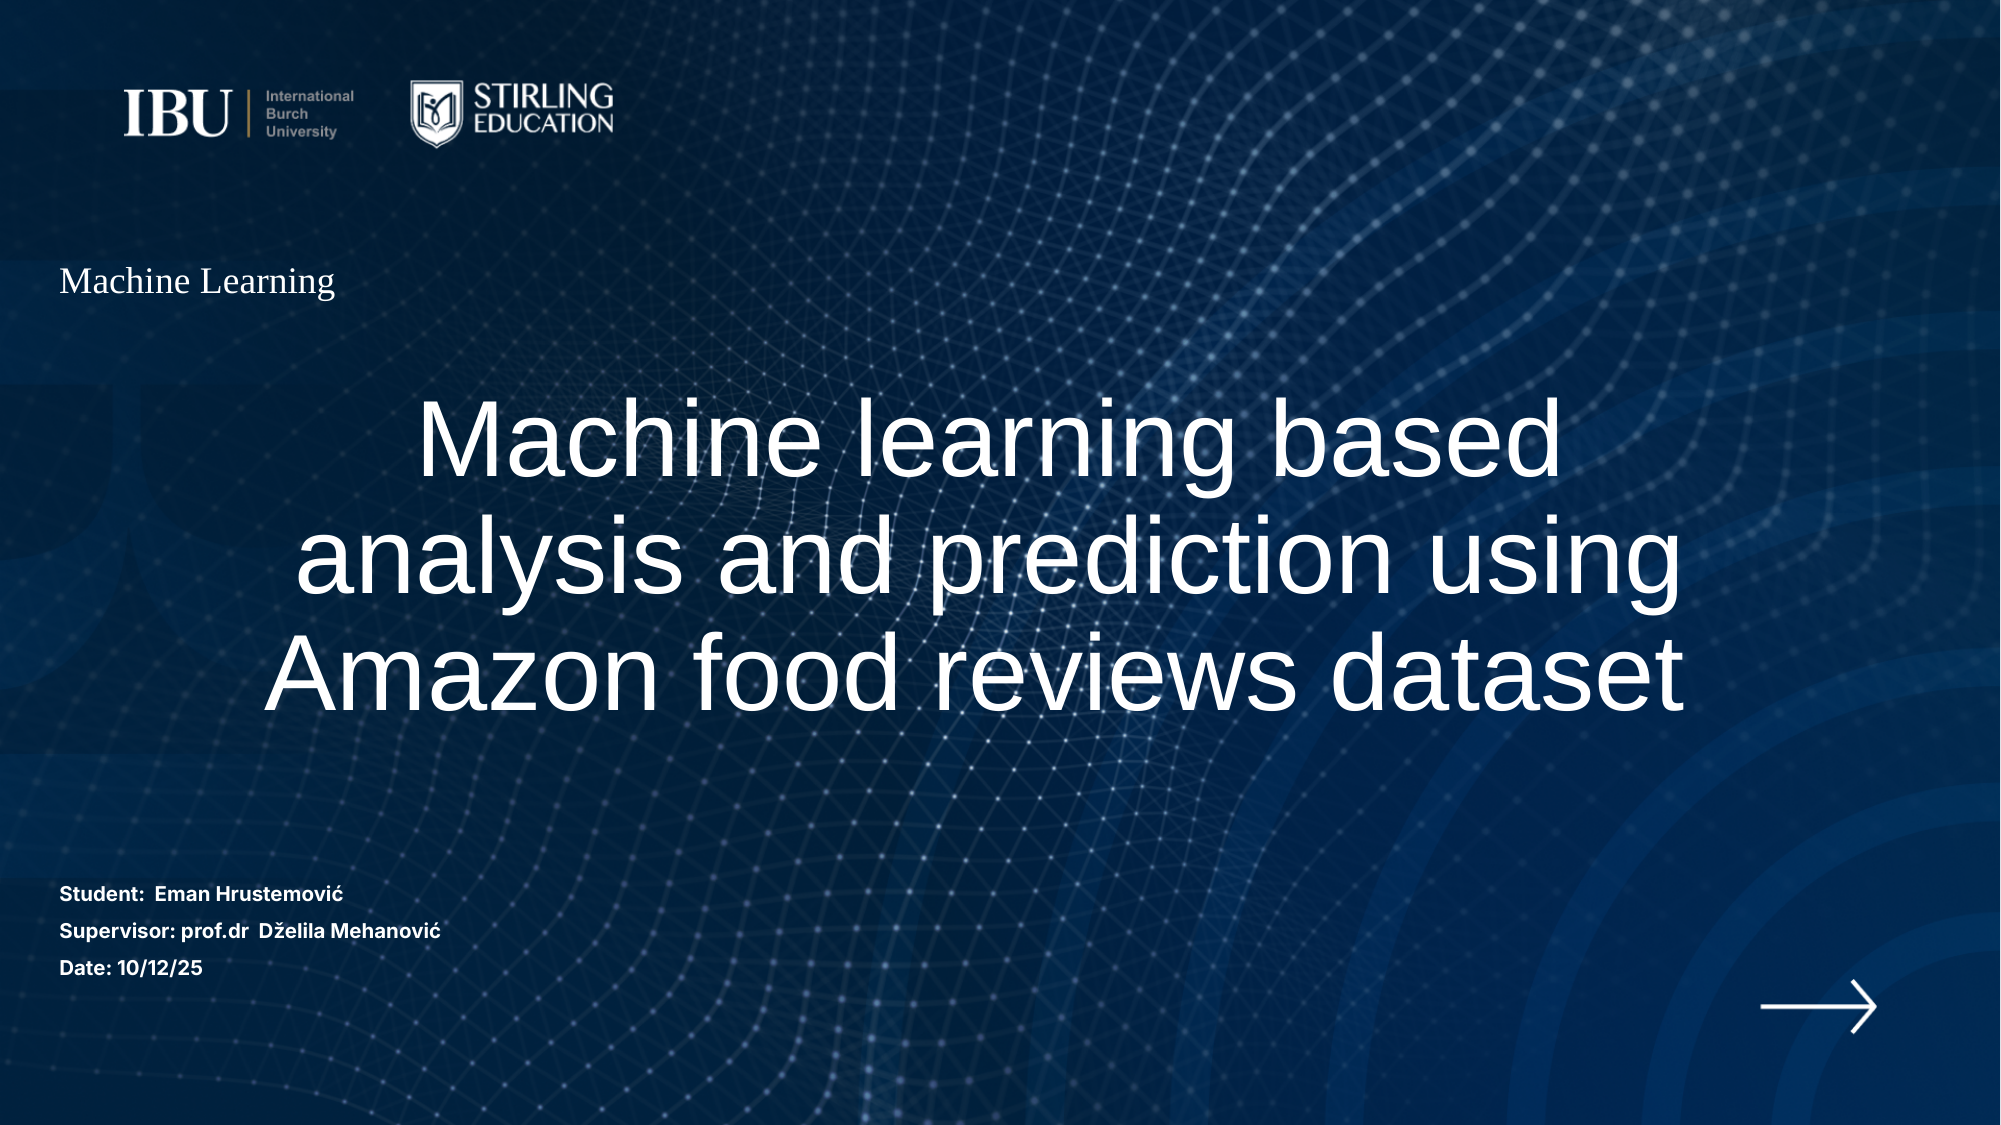

Machine Learning
# Machine learning based analysis and prediction using Amazon food reviews dataset
Student:  Eman Hrustemović
Supervisor: prof.dr  Dželila Mehanović
Date: 10/12/25